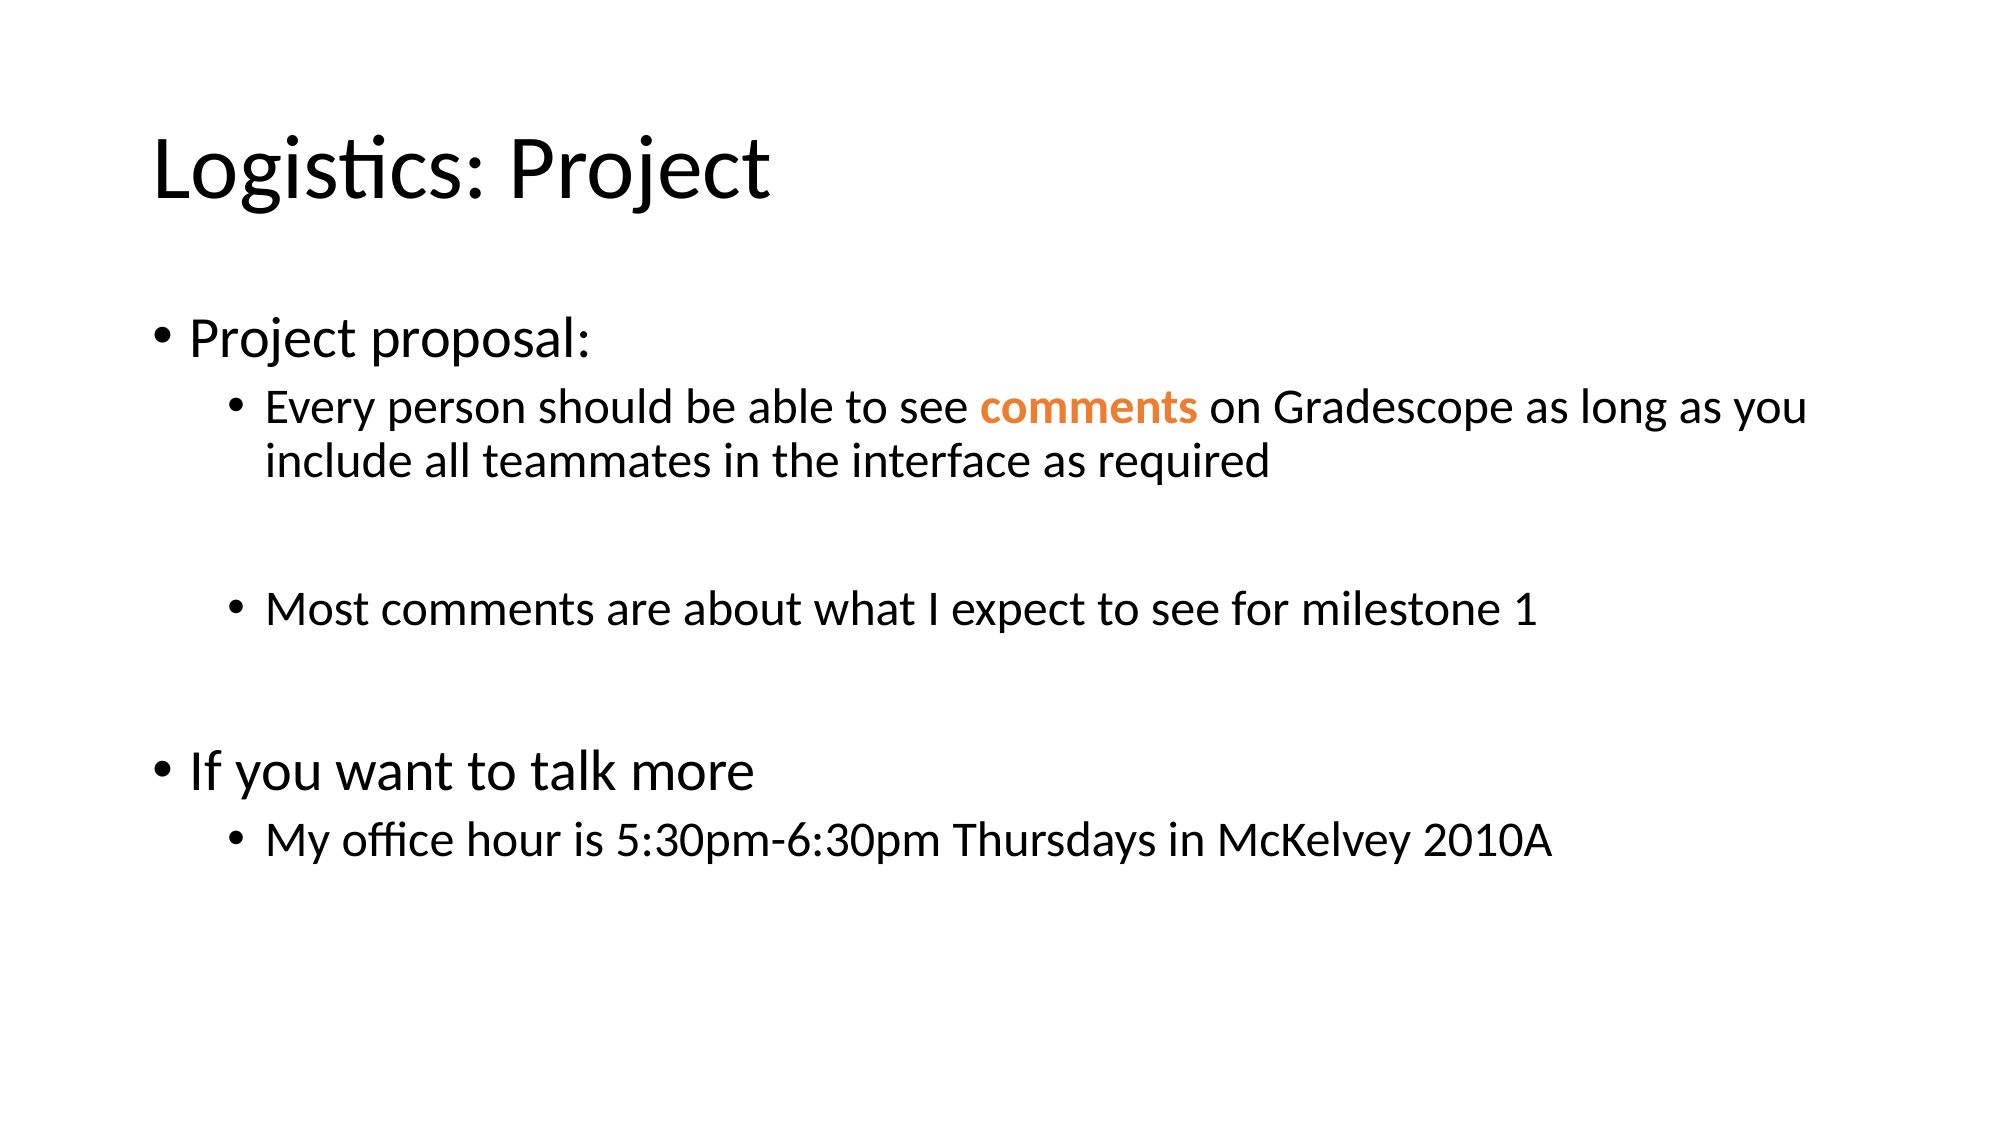

# Logistics: Project
Project proposal:
Every person should be able to see comments on Gradescope as long as you include all teammates in the interface as required

Most comments are about what I expect to see for milestone 1

If you want to talk more
My office hour is 5:30pm-6:30pm Thursdays in McKelvey 2010A